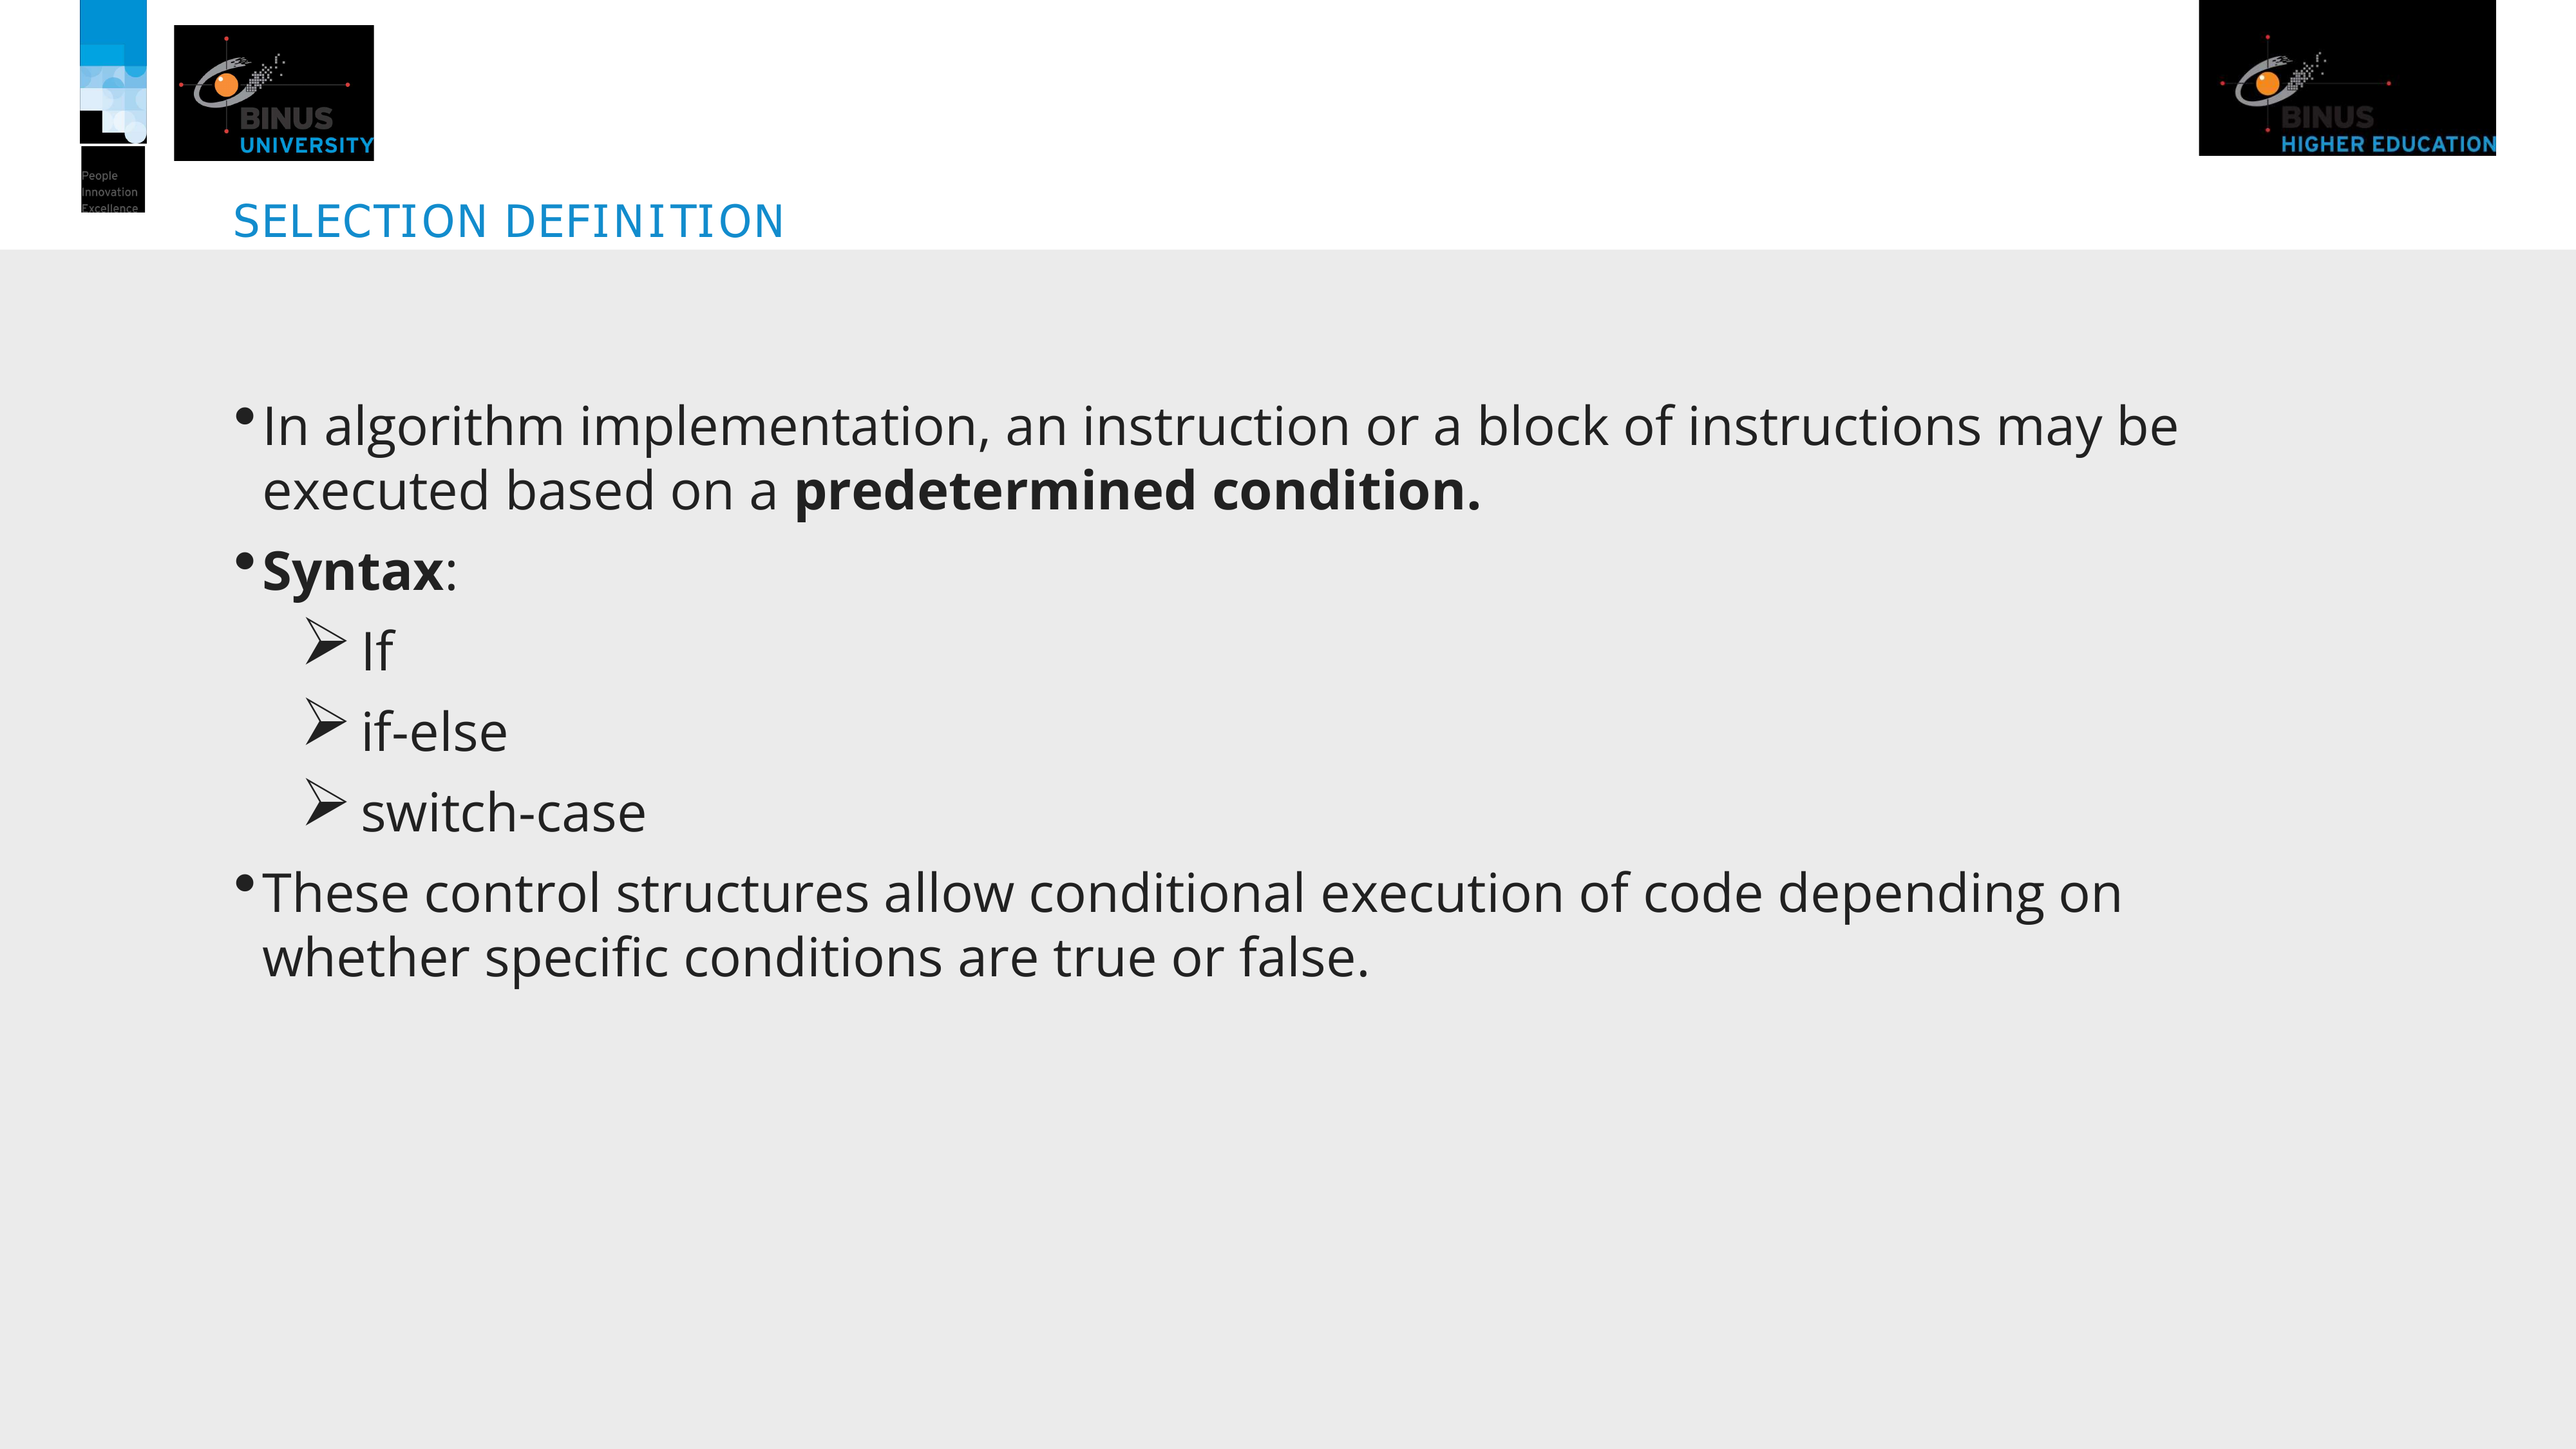

# SELECTION DEFINITION

In algorithm implementation, an instruction or a block of instructions may be executed based on a predetermined condition.
Syntax:
If
if-else
switch-case
These control structures allow conditional execution of code depending on whether specific conditions are true or false.